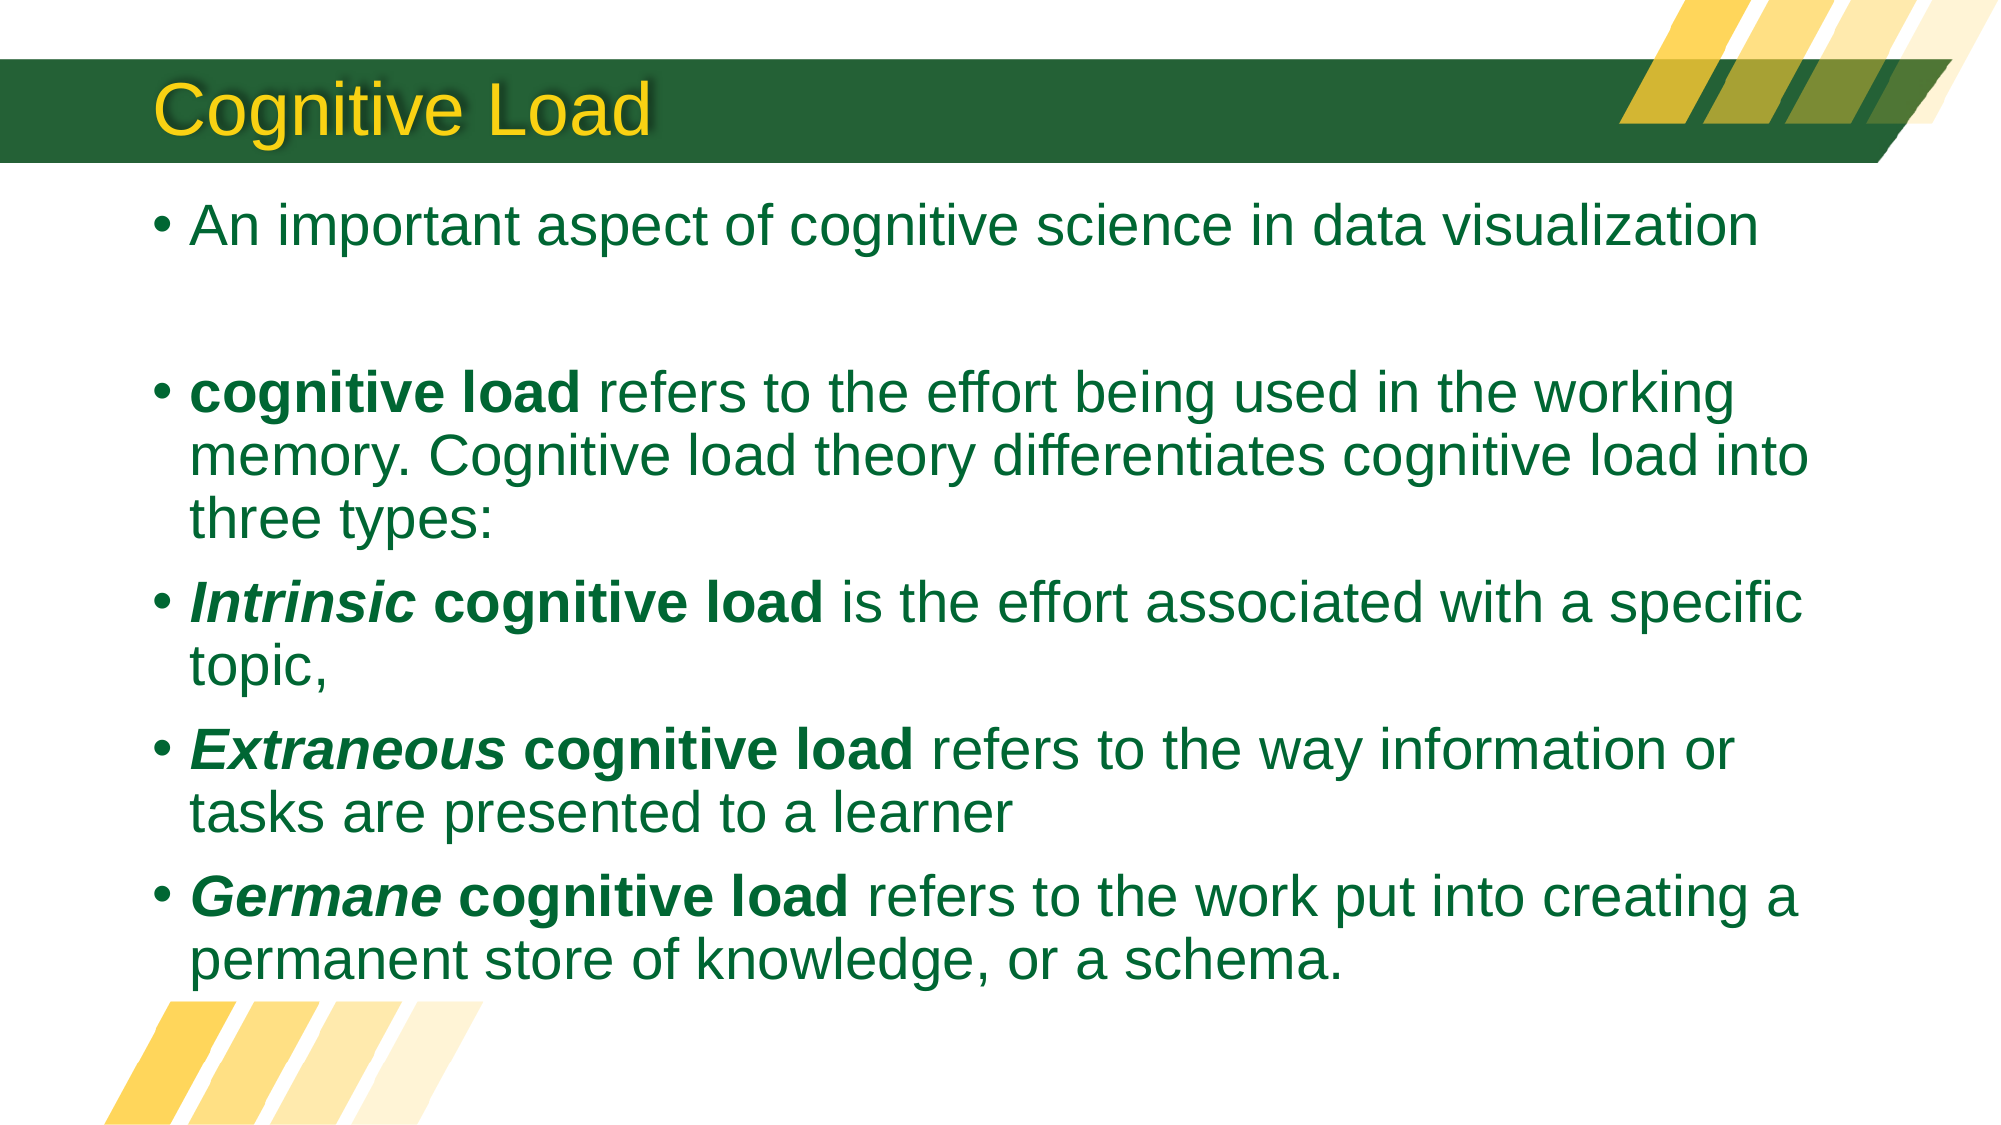

# Cognitive Load
An important aspect of cognitive science in data visualization

cognitive load refers to the effort being used in the working memory. Cognitive load theory differentiates cognitive load into three types:
Intrinsic cognitive load is the effort associated with a specific topic,
Extraneous cognitive load refers to the way information or tasks are presented to a learner
Germane cognitive load refers to the work put into creating a permanent store of knowledge, or a schema.